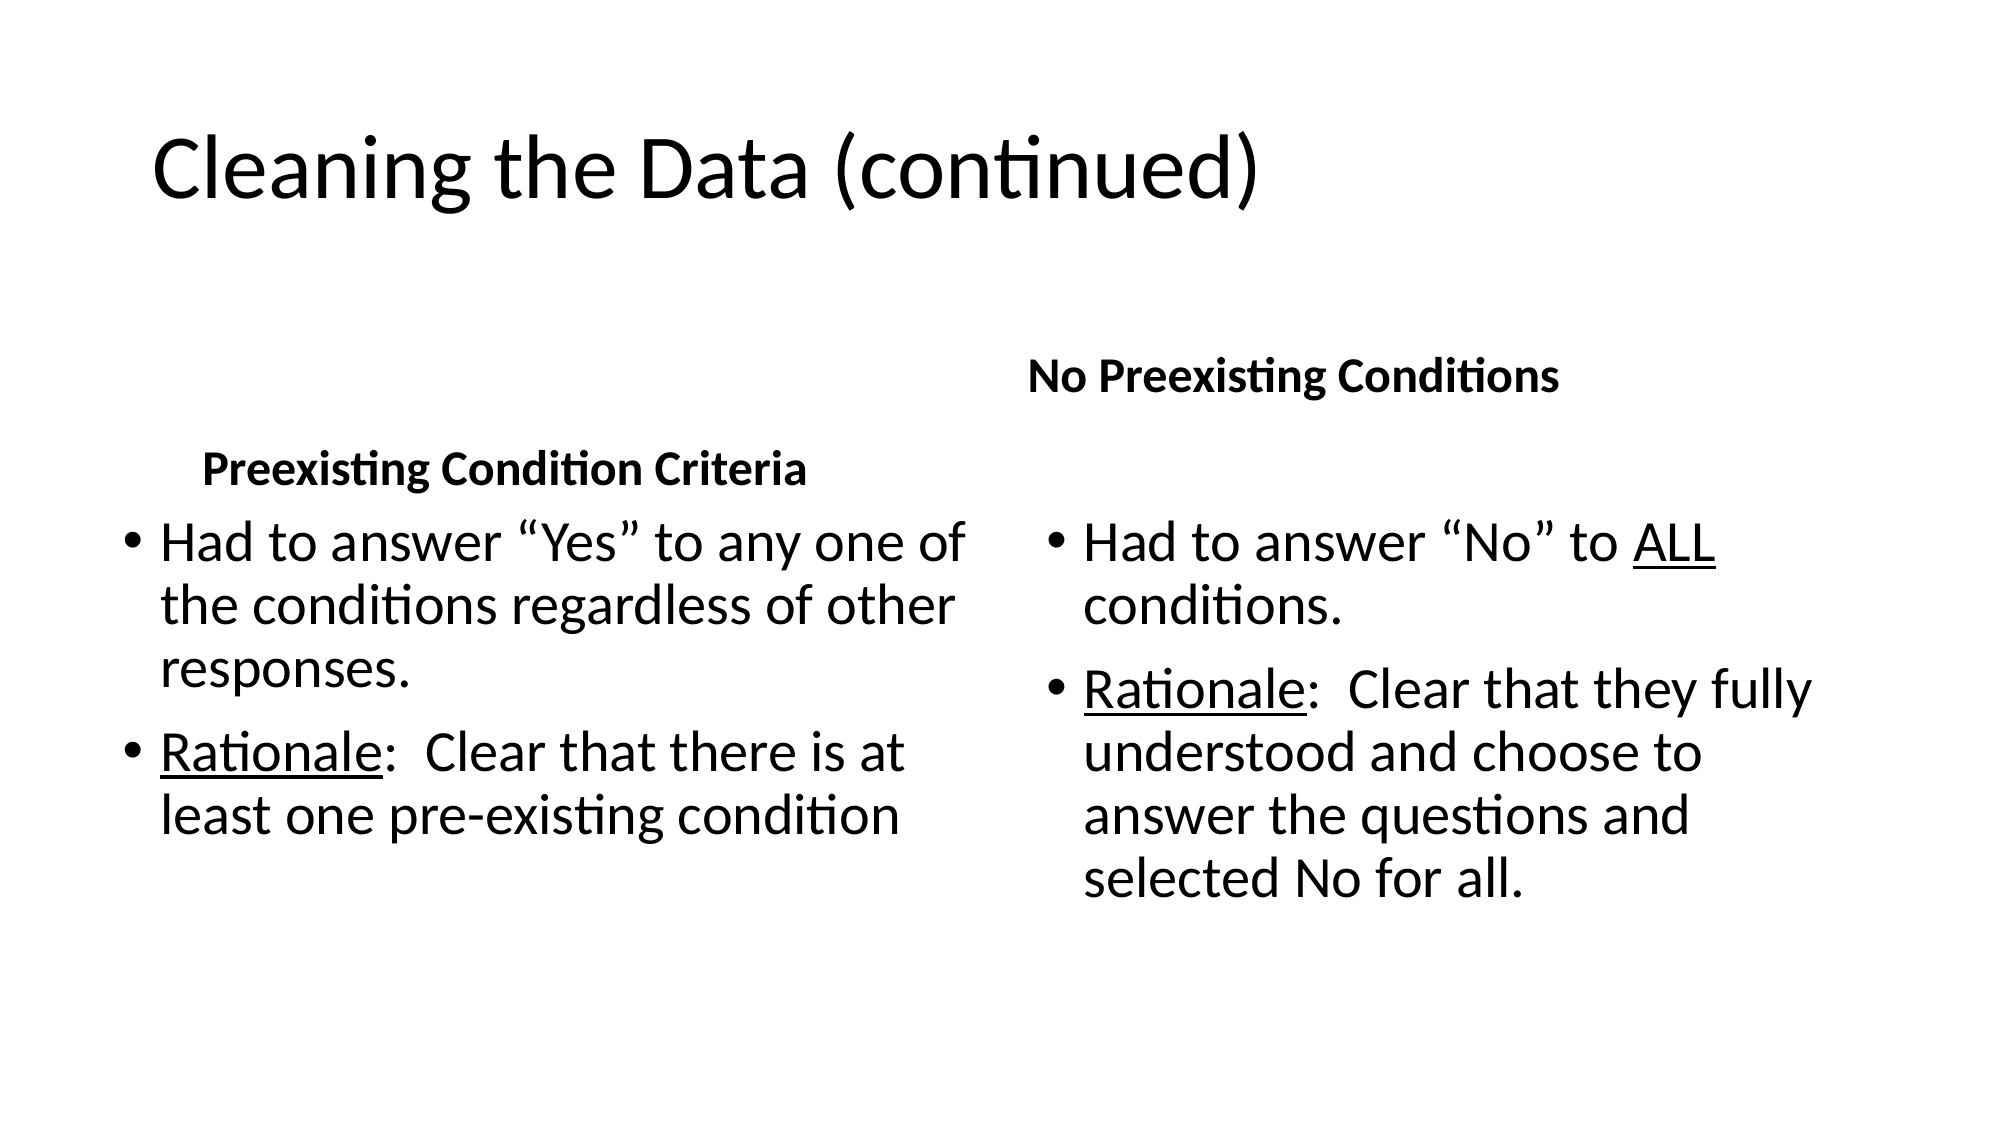

# Cleaning the Data (continued)
No Preexisting Conditions
Preexisting Condition Criteria
Had to answer “Yes” to any one of the conditions regardless of other responses.
Rationale:  Clear that there is at least one pre-existing condition
Had to answer “No” to ALL conditions.
Rationale:  Clear that they fully understood and choose to answer the questions and selected No for all.